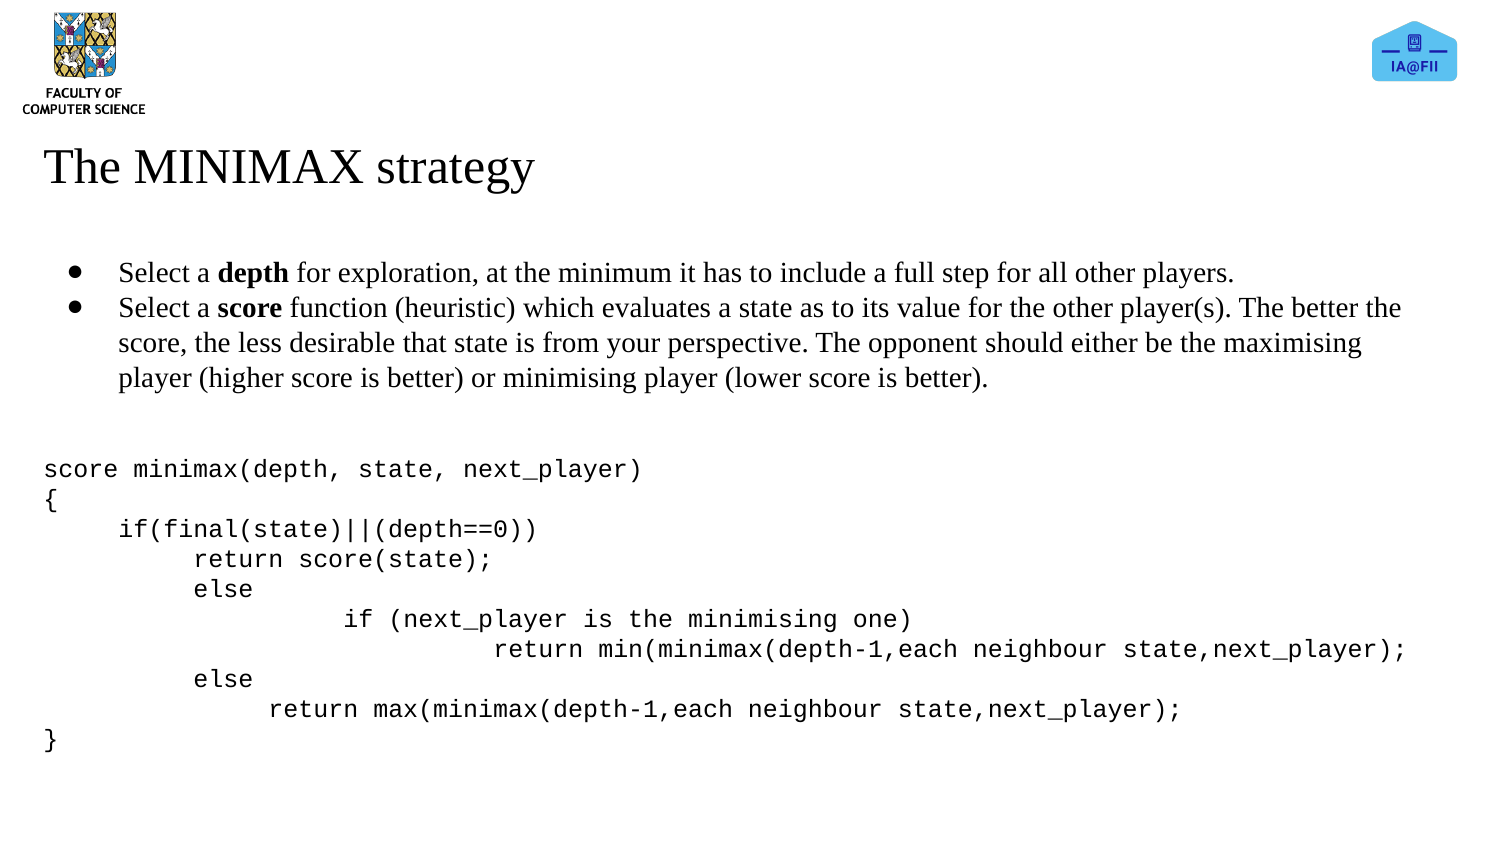

The MINIMAX strategy

Select a depth for exploration, at the minimum it has to include a full step for all other players.
Select a score function (heuristic) which evaluates a state as to its value for the other player(s). The better the score, the less desirable that state is from your perspective. The opponent should either be the maximising player (higher score is better) or minimising player (lower score is better).

score minimax(depth, state, next_player)
{
if(final(state)||(depth==0))
	return score(state);
	else
		if (next_player is the minimising one)
			return min(minimax(depth-1,each neighbour state,next_player);
else
 	return max(minimax(depth-1,each neighbour state,next_player);
}